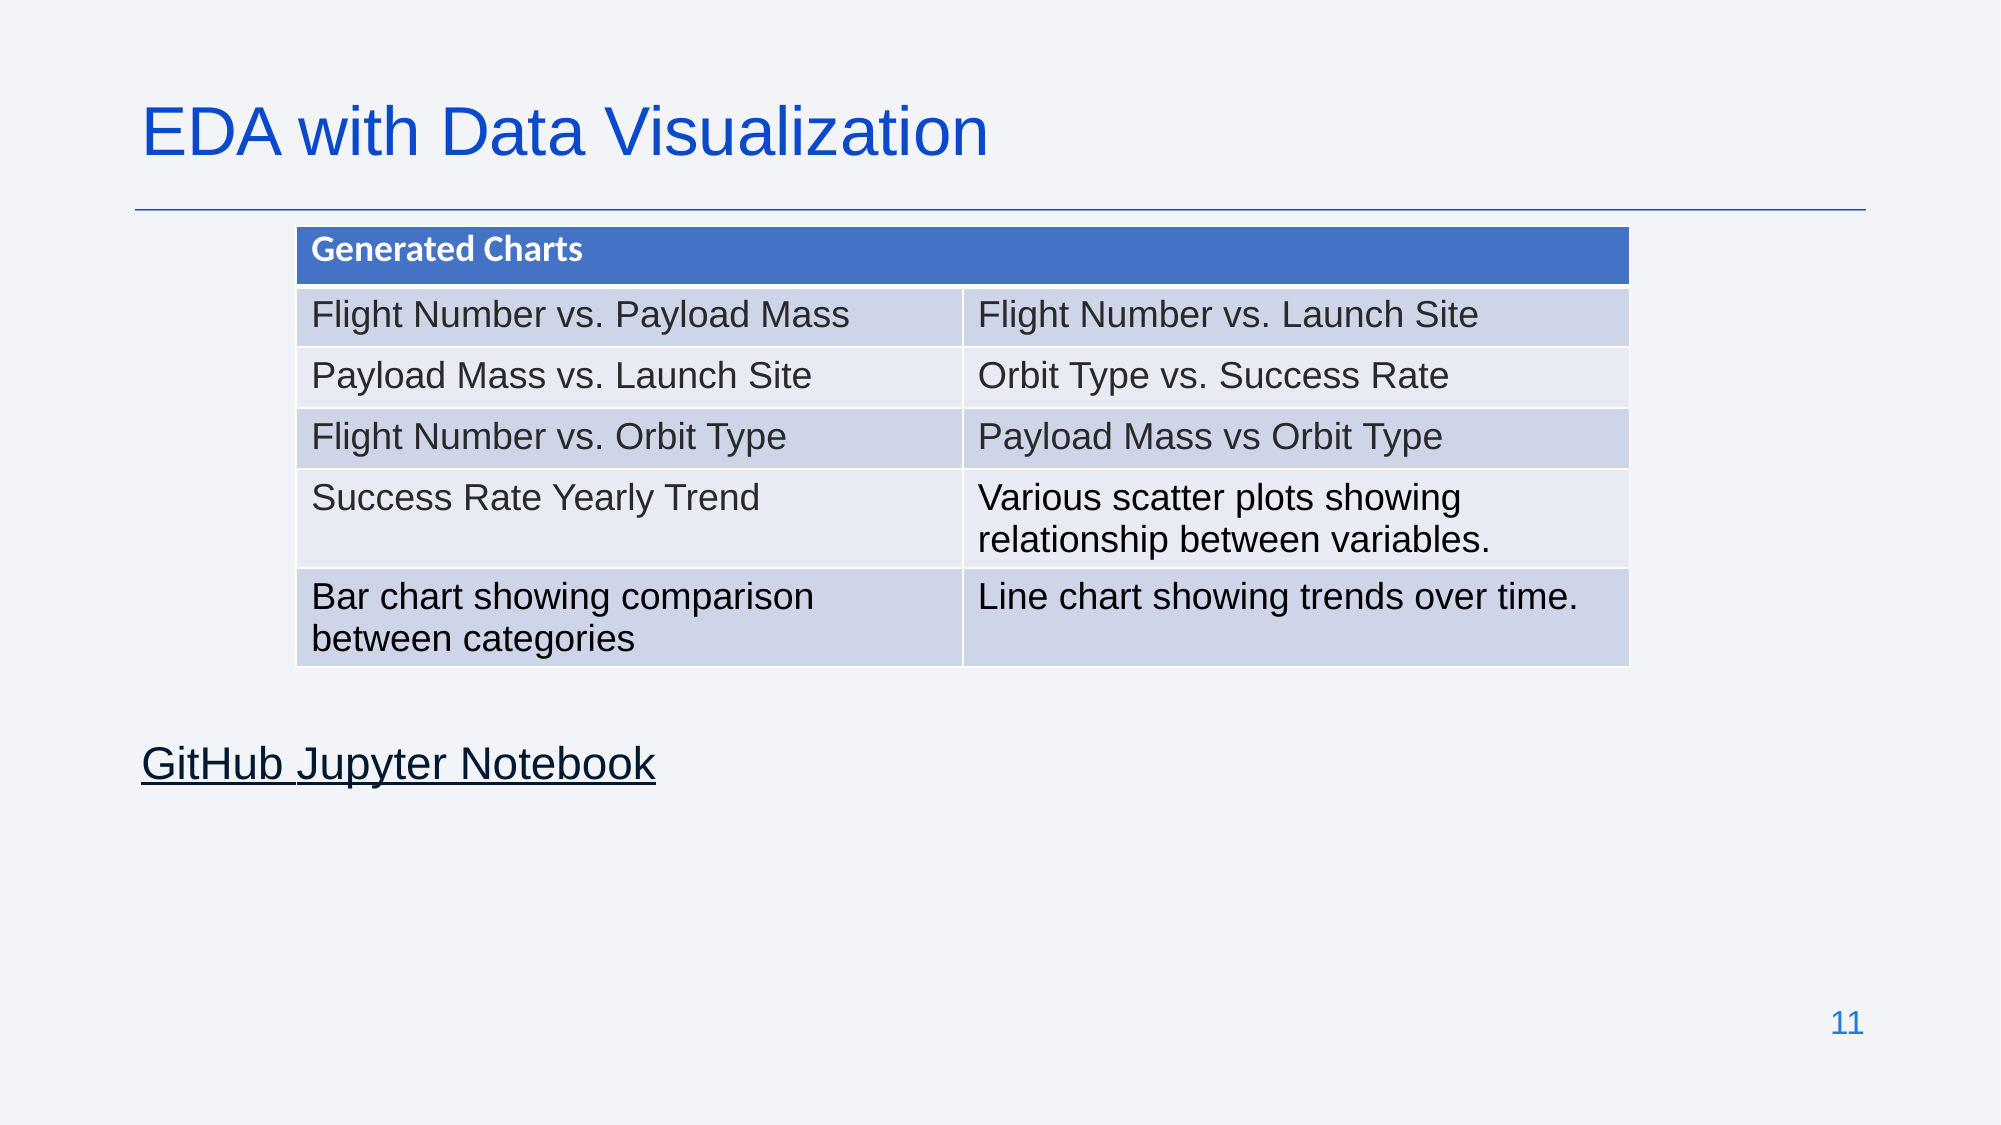

EDA with Data Visualization
| Generated Charts |  |
| --- | --- |
| Flight Number vs. Payload Mass | Flight Number vs. Launch Site |
| Payload Mass vs. Launch Site | Orbit Type vs. Success Rate |
| Flight Number vs. Orbit Type | Payload Mass vs Orbit Type |
| Success Rate Yearly Trend | Various scatter plots showing relationship between variables. |
| Bar chart showing comparison between categories | Line chart showing trends over time. |
GitHub Jupyter Notebook

11